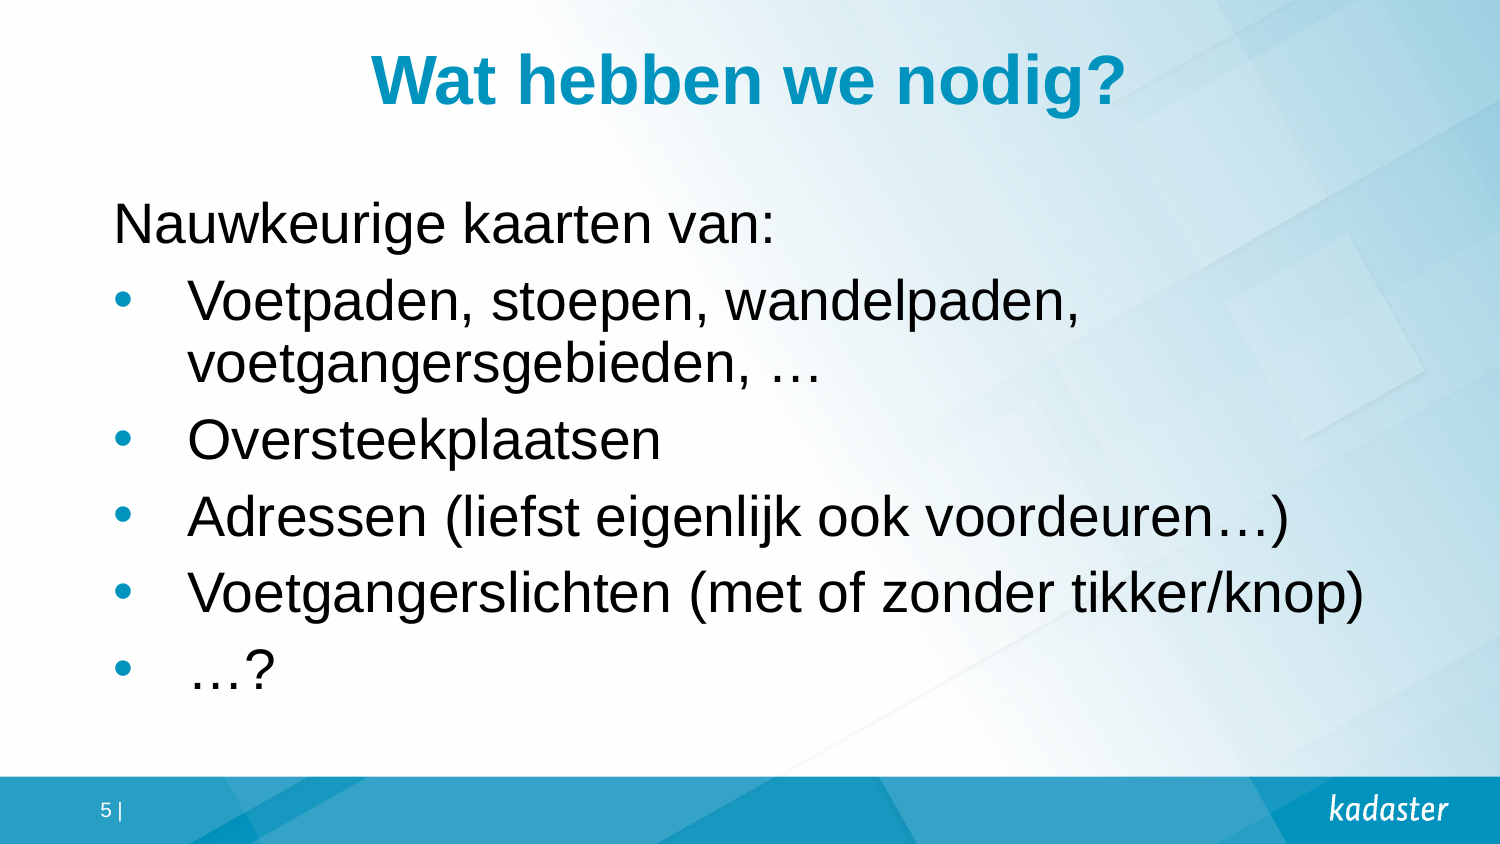

# Wat hebben we nodig?
Nauwkeurige kaarten van:
Voetpaden, stoepen, wandelpaden, voetgangersgebieden, …
Oversteekplaatsen
Adressen (liefst eigenlijk ook voordeuren…)
Voetgangerslichten (met of zonder tikker/knop)
…?